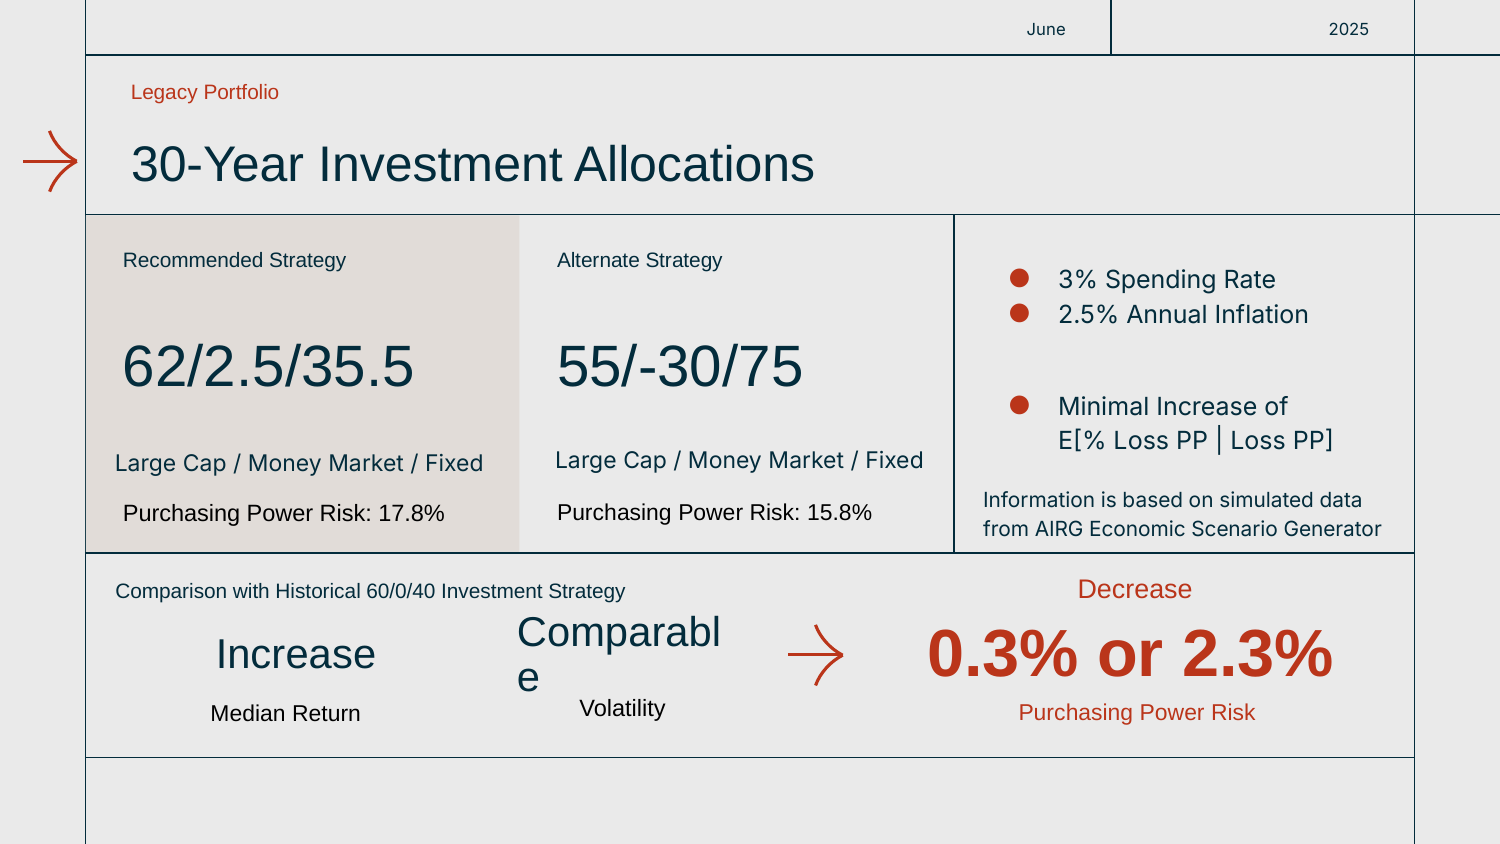

June
2025
Legacy Portfolio
30-Year Investment Allocations

3% Spending Rate
2.5% Annual Inflation

Minimal Increase of       E[% Loss PP | Loss PP]

Information is based on simulated data from AIRG Economic Scenario Generator

Recommended Strategy
Alternate Strategy
# 62/2.5/35.5
55/-30/75
Large Cap / Money Market / Fixed
Large Cap / Money Market / Fixed

Purchasing Power Risk: 17.8%
Purchasing Power Risk: 15.8%
Decrease
Comparison with Historical 60/0/40 Investment Strategy
Increase
Comparable
0.3% or 2.3%

Purchasing Power Risk
Median Return
Volatility